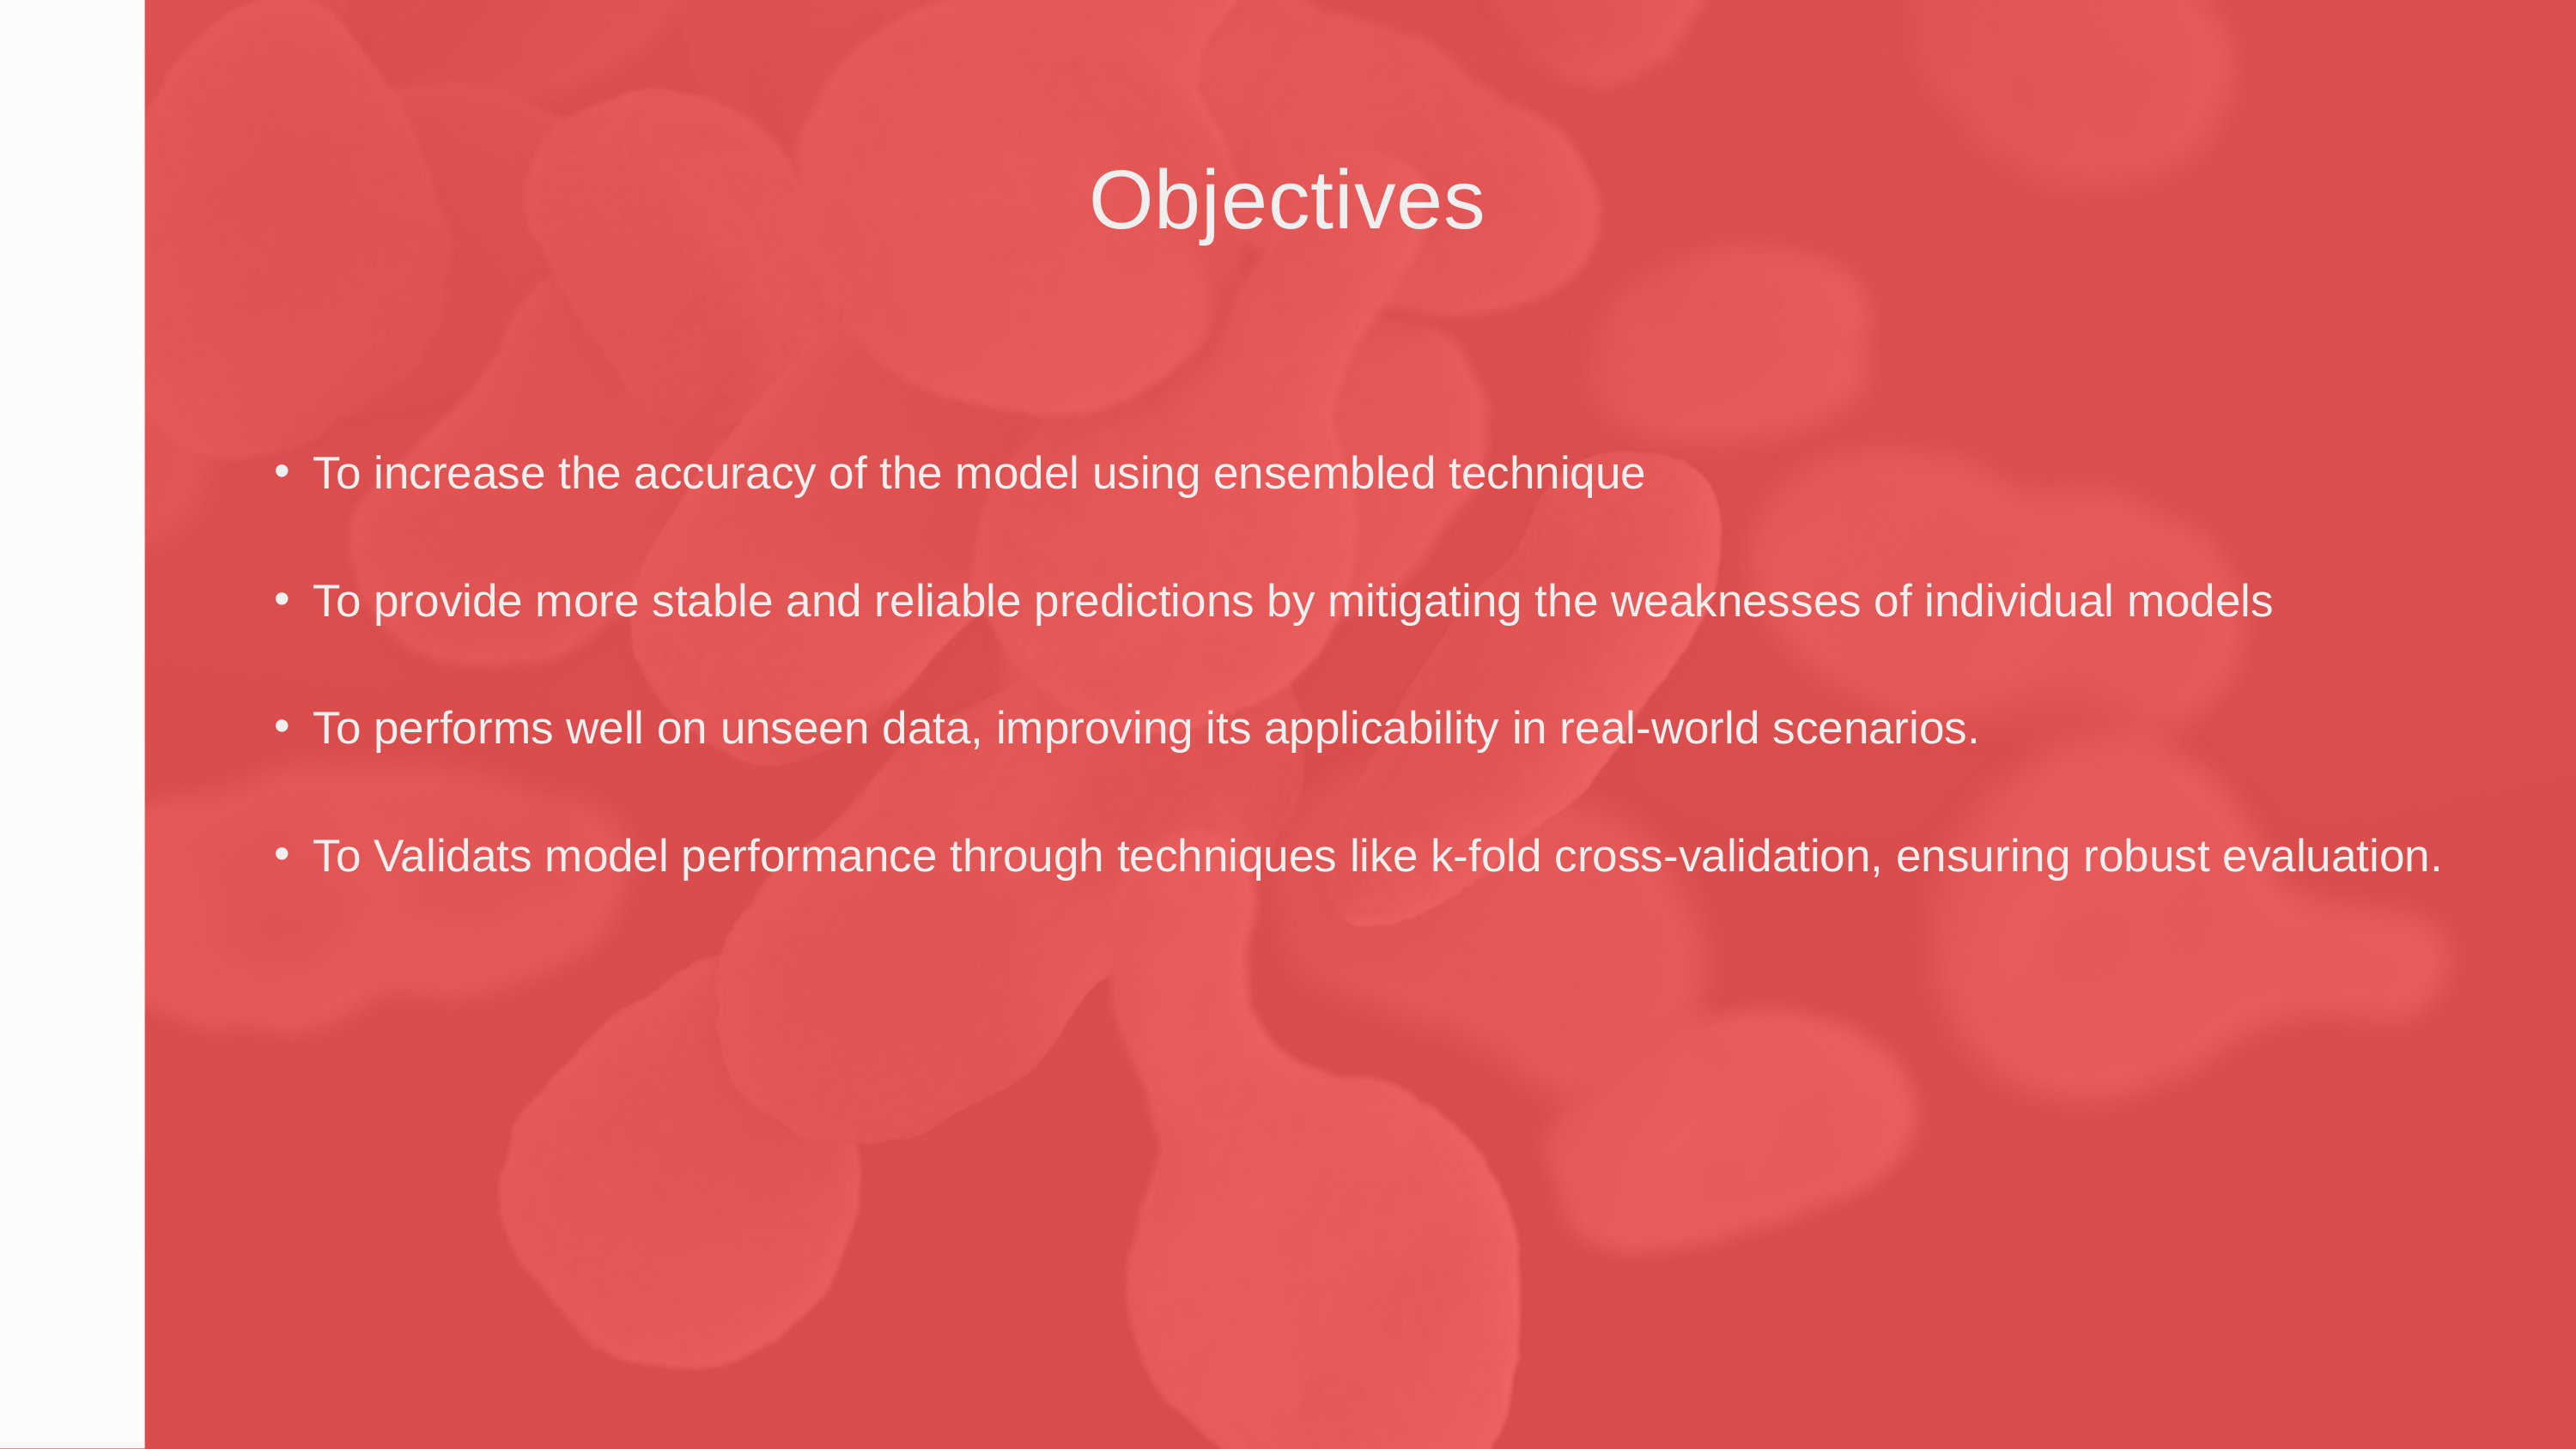

Objectives
To increase the accuracy of the model using ensembled technique

To provide more stable and reliable predictions by mitigating the weaknesses of individual models

To performs well on unseen data, improving its applicability in real-world scenarios.

To Validats model performance through techniques like k-fold cross-validation, ensuring robust evaluation.